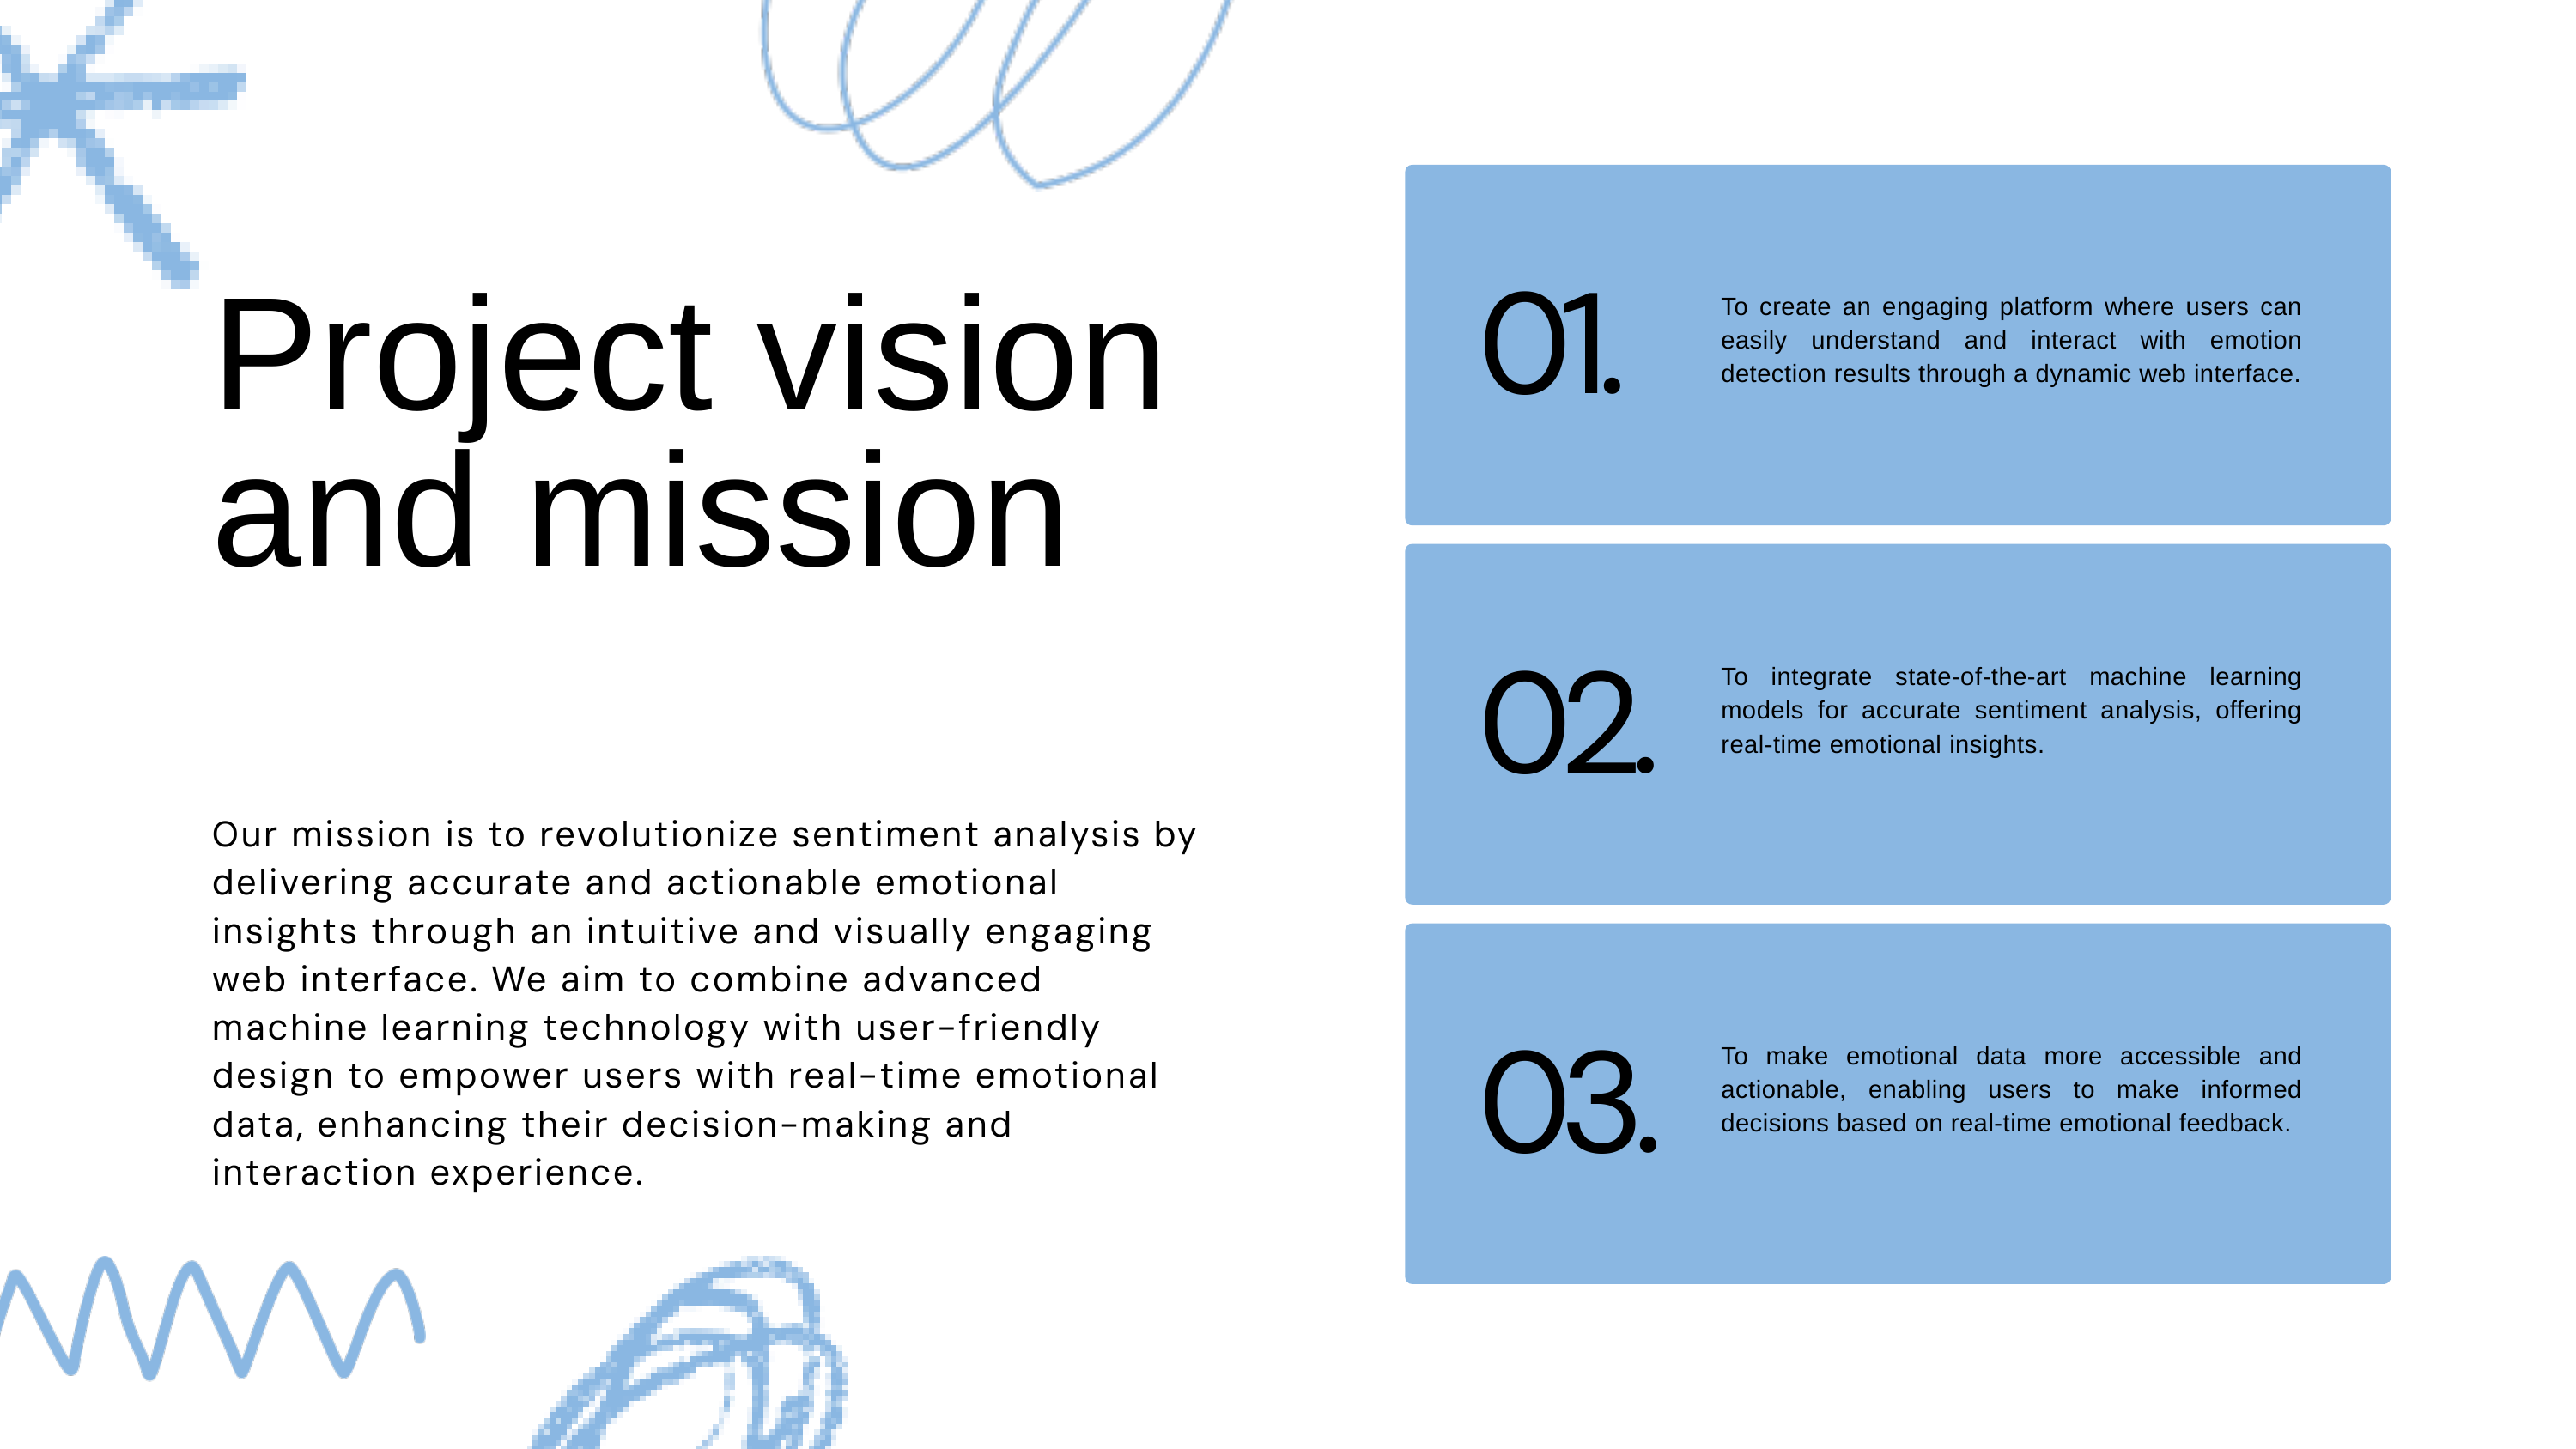

01.
To create an engaging platform where users can easily understand and interact with emotion detection results through a dynamic web interface.
Project vision and mission

To integrate state-of-the-art machine learning models for accurate sentiment analysis, offering real-time emotional insights.
02.
Our mission is to revolutionize sentiment analysis by delivering accurate and actionable emotional insights through an intuitive and visually engaging web interface. We aim to combine advanced machine learning technology with user-friendly design to empower users with real-time emotional data, enhancing their decision-making and interaction experience.

To make emotional data more accessible and actionable, enabling users to make informed decisions based on real-time emotional feedback.
03.